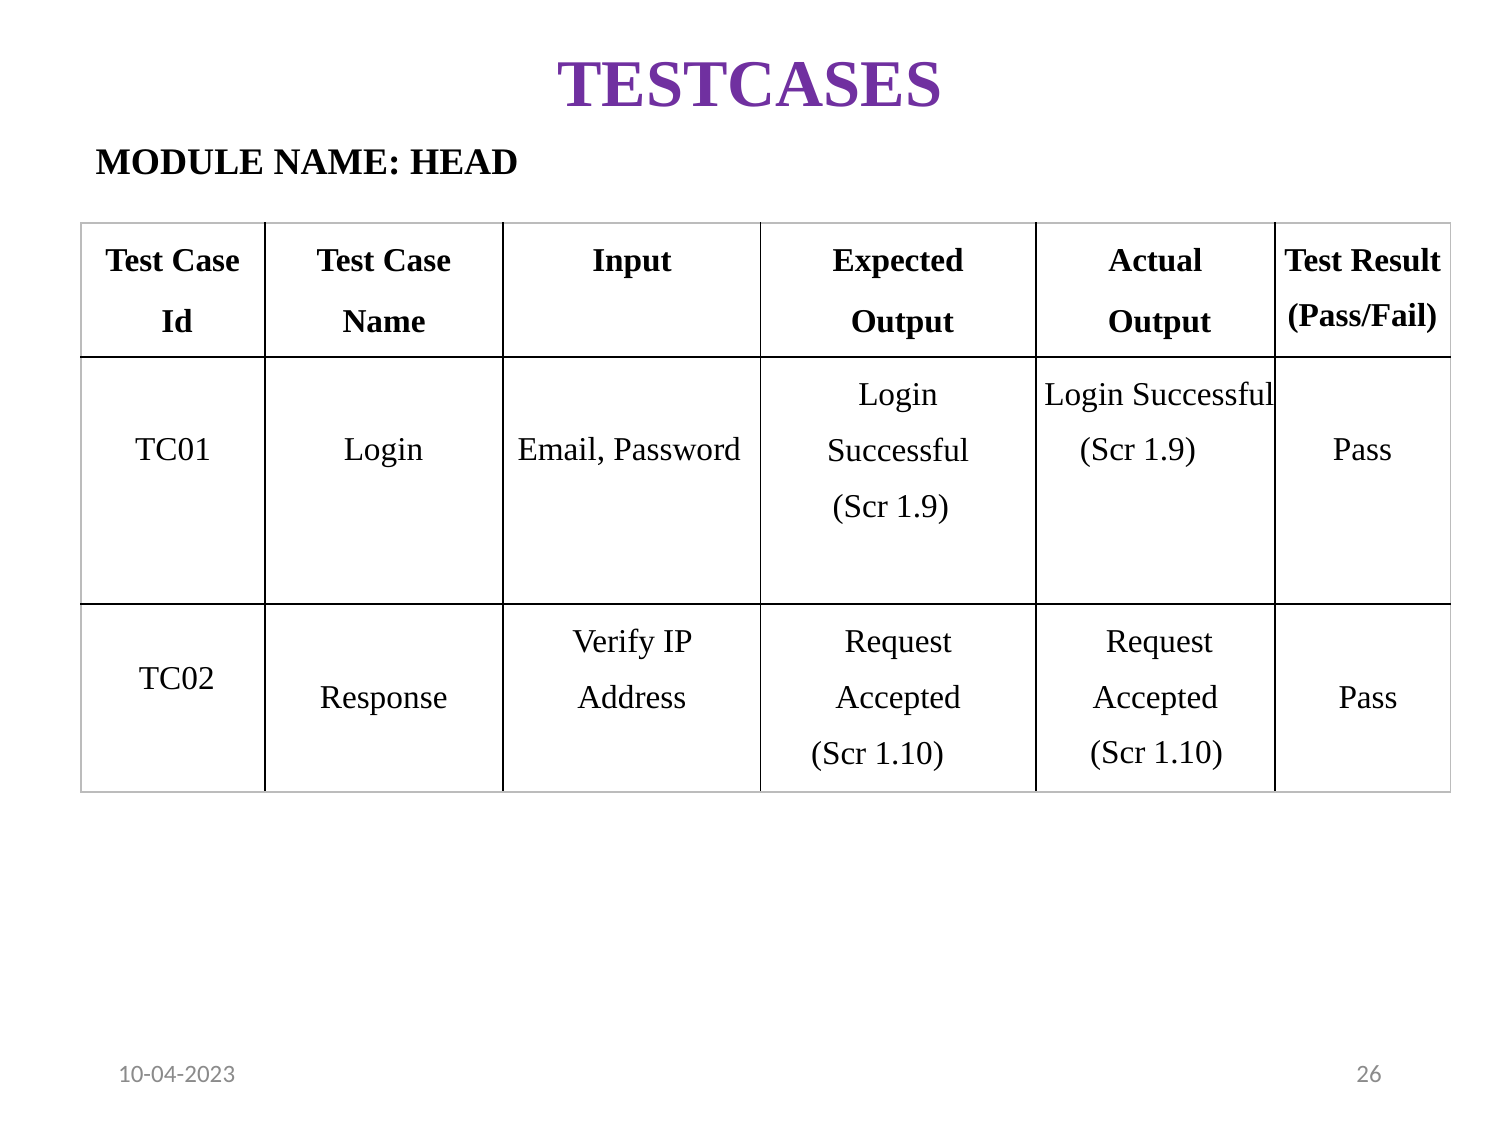

TESTCASES
MODULE NAME: HEAD
| Test Case Id | Test Case Name | Input | Expected Output | Actual Output | Test Result (Pass/Fail) |
| --- | --- | --- | --- | --- | --- |
| TC01 | Login | Email, Password | Login Successful (Scr 1.9) | Login Successful (Scr 1.9) | Pass |
| TC02 | Response | Verify IP Address | Request Accepted (Scr 1.10) | Request Accepted (Scr 1.10) | Pass |
10-04-2023
26